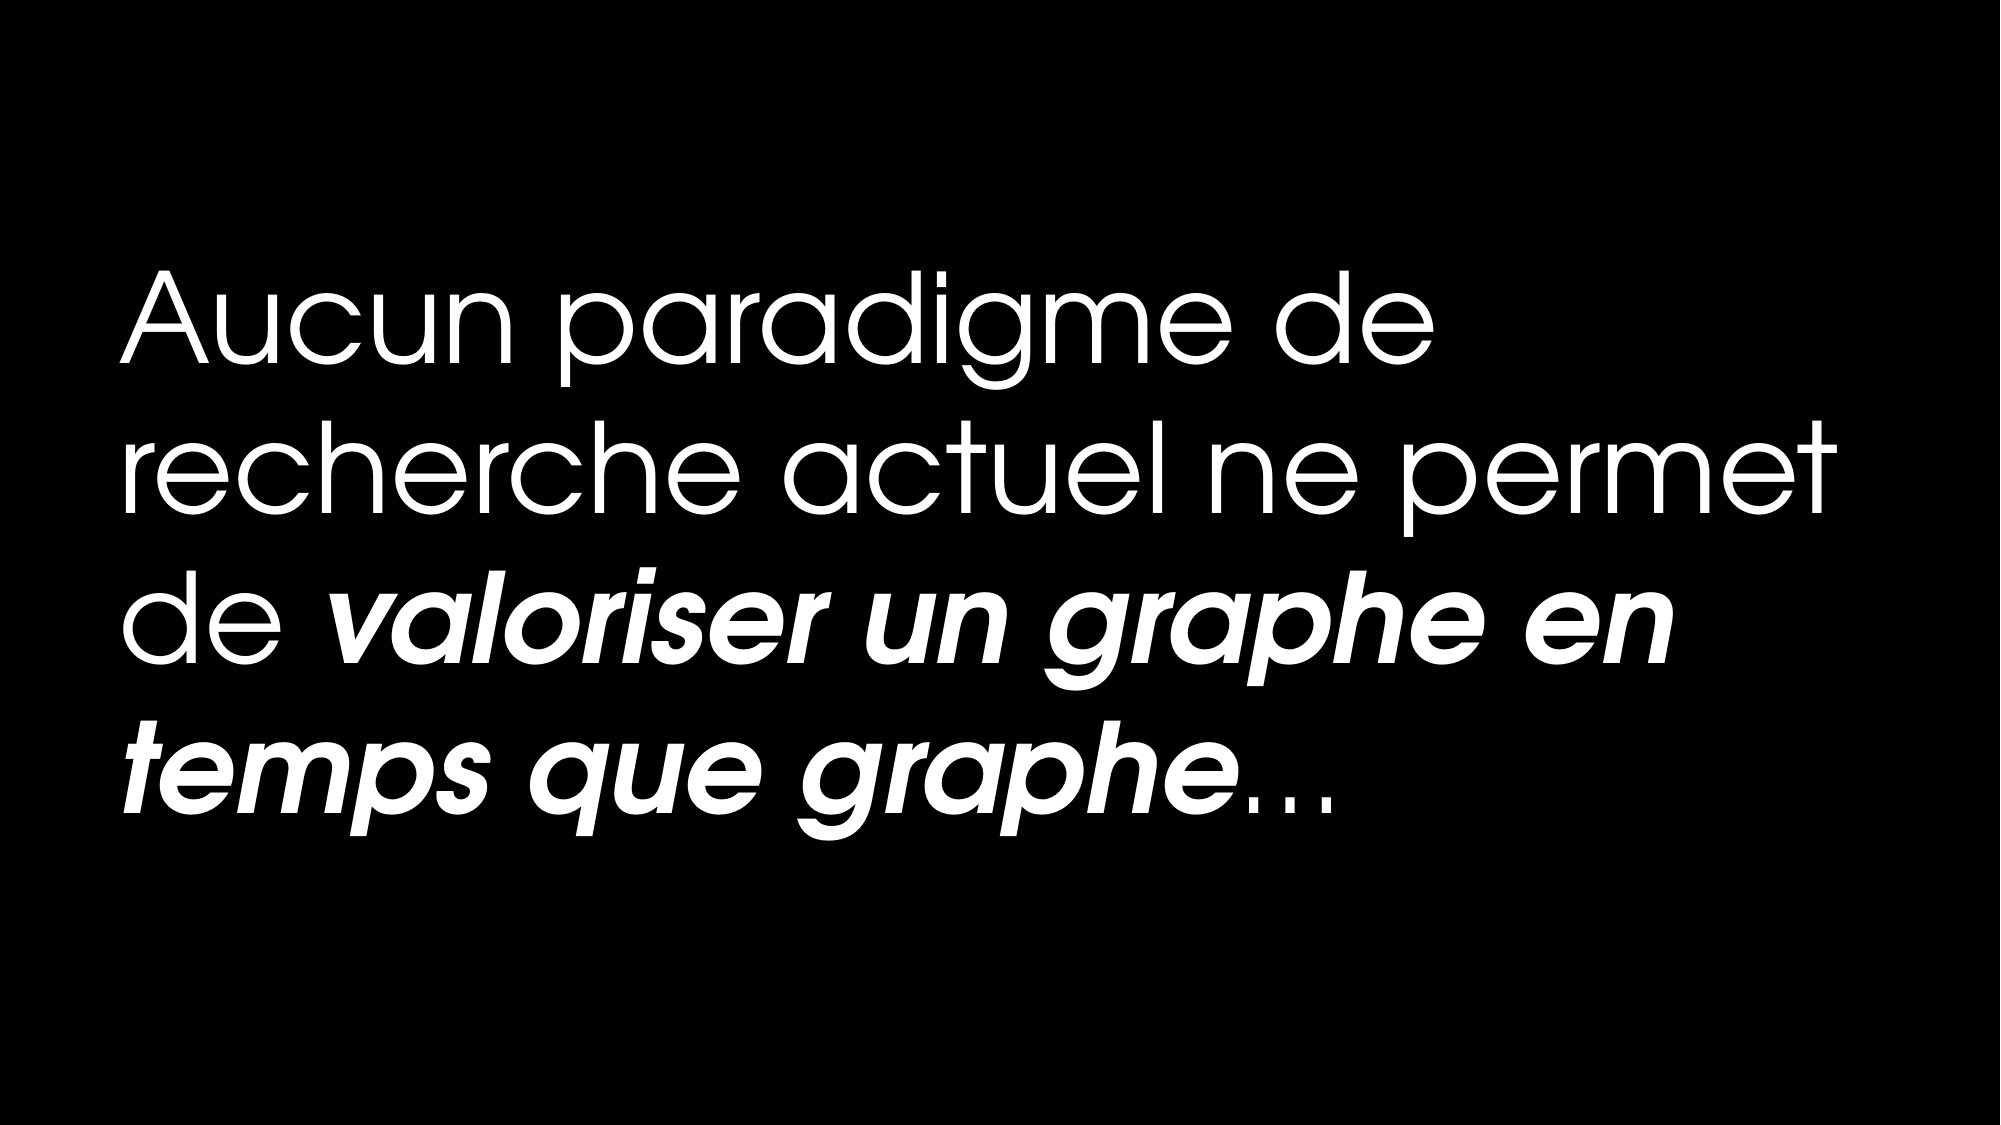

Aucun paradigme de recherche actuel ne permet de valoriser un graphe en temps que graphe…